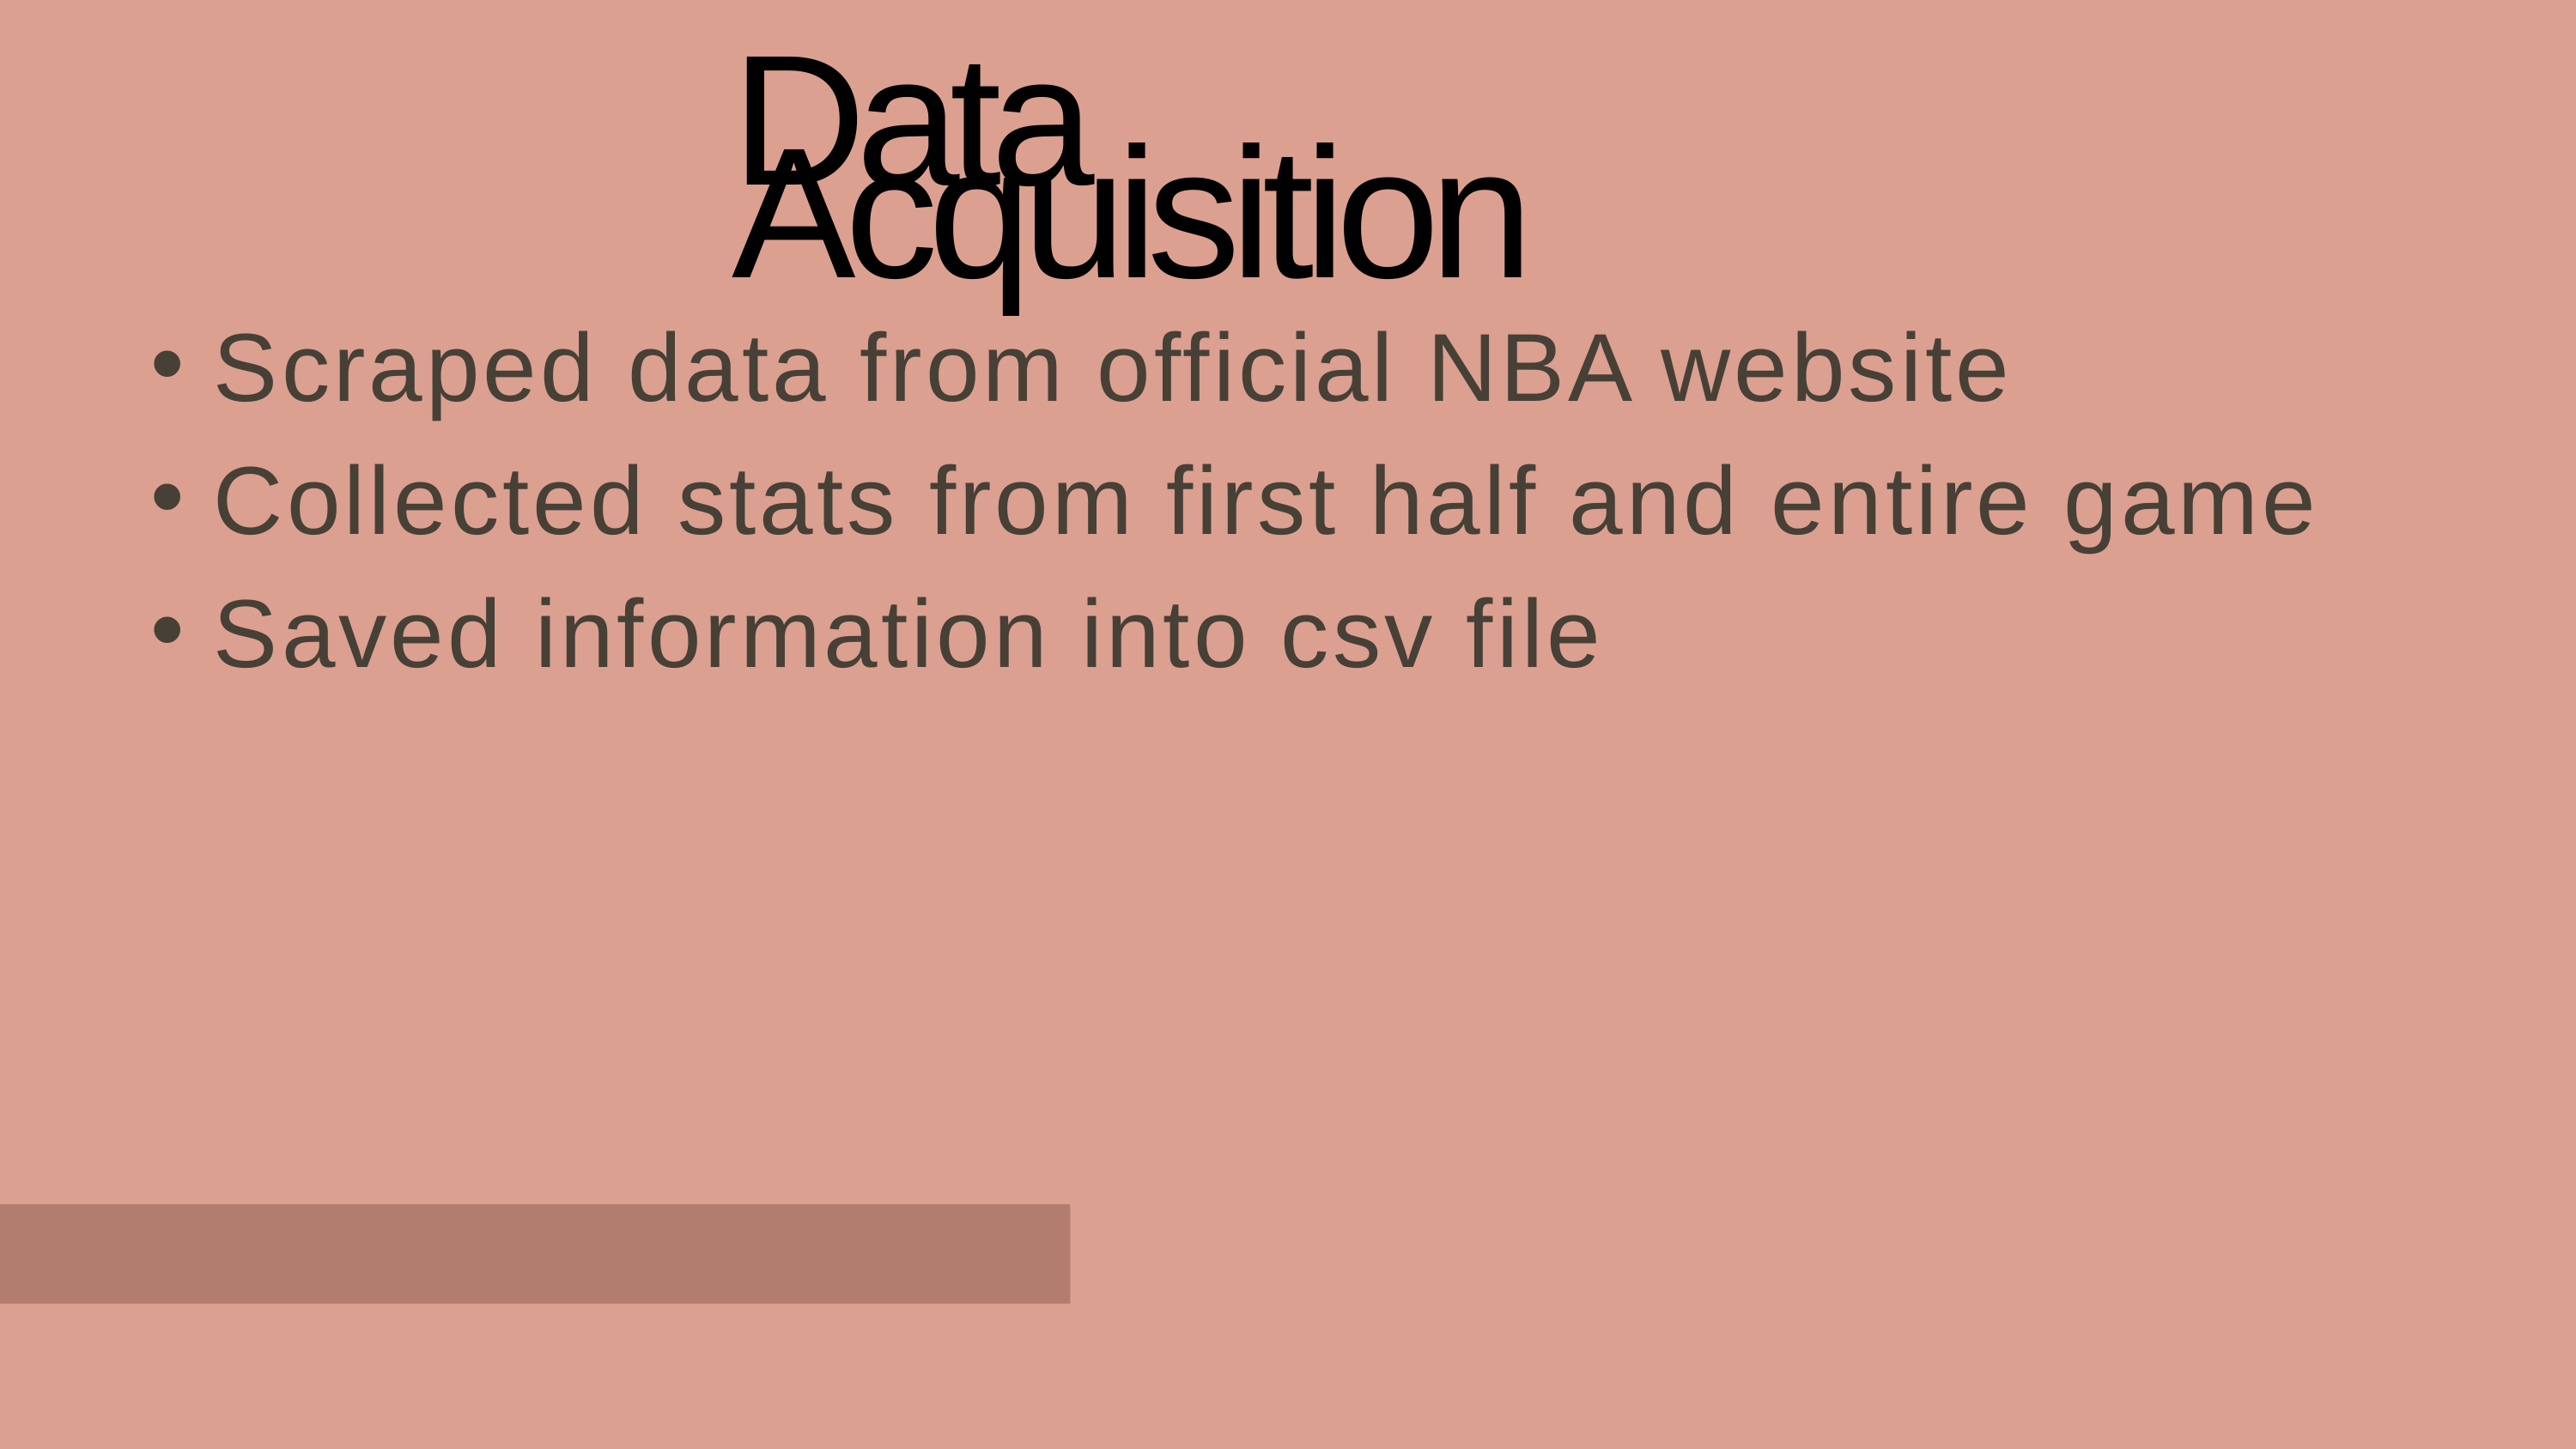

Data Acquisition
Scraped data from official NBA website
Collected stats from first half and entire game
Saved information into csv file